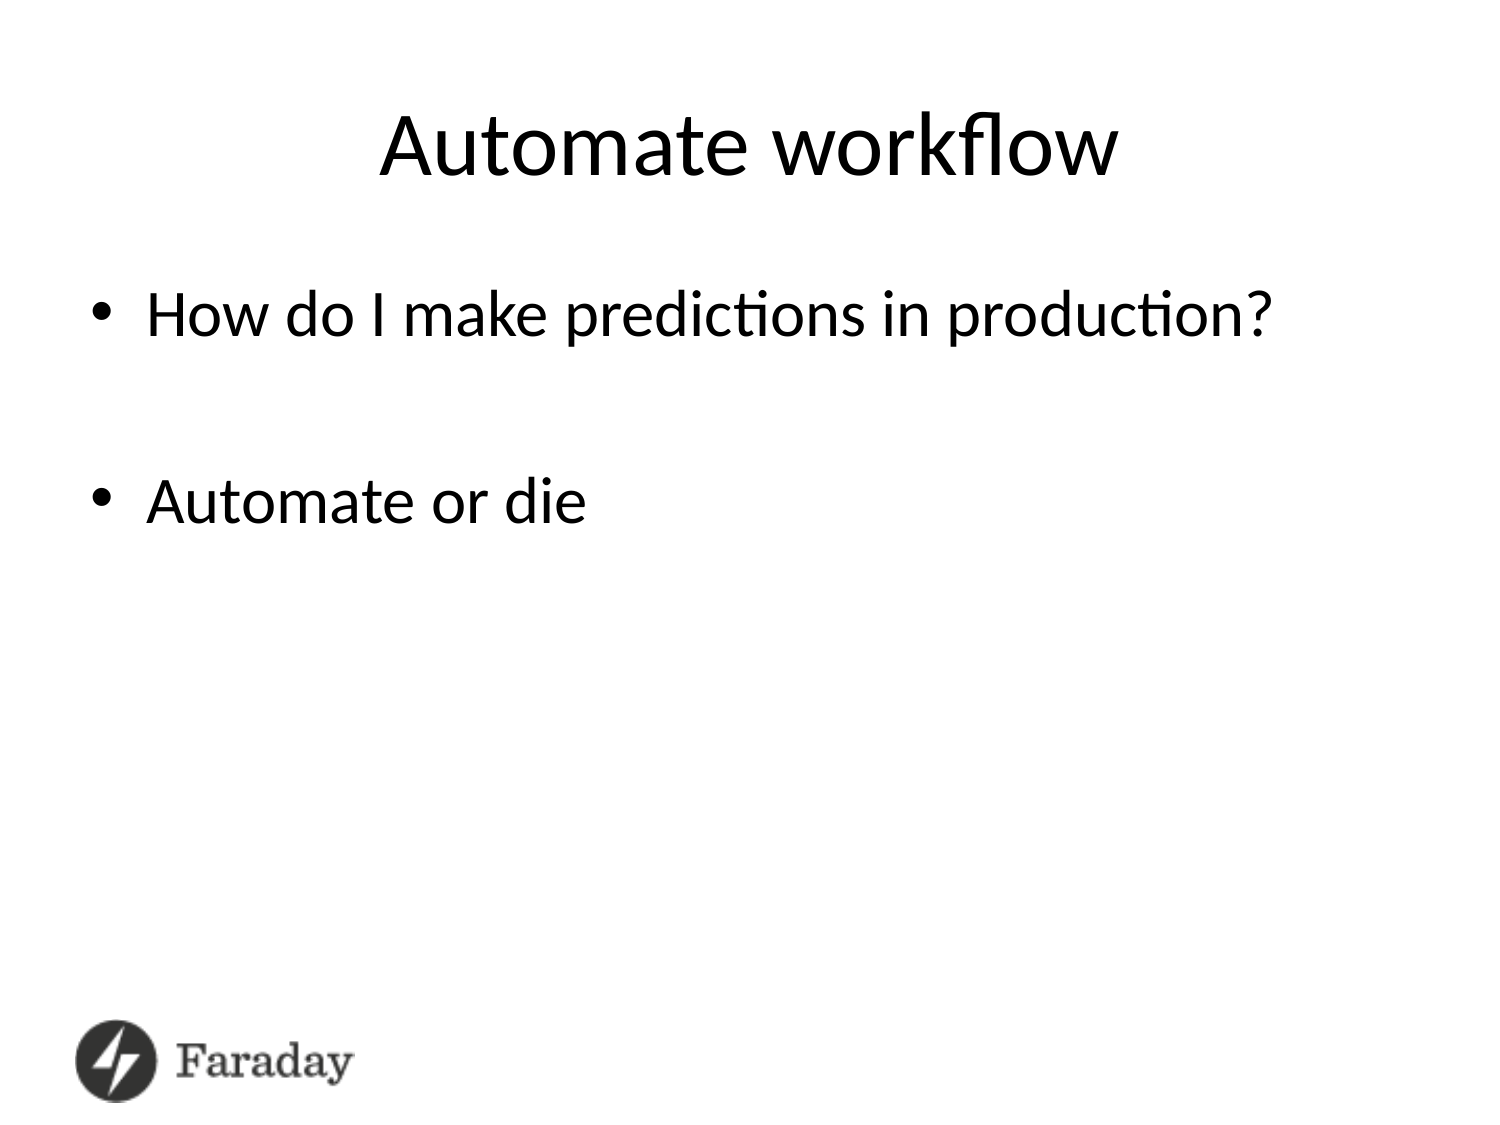

# Automate workflow
How do I make predictions in production?

Automate or die